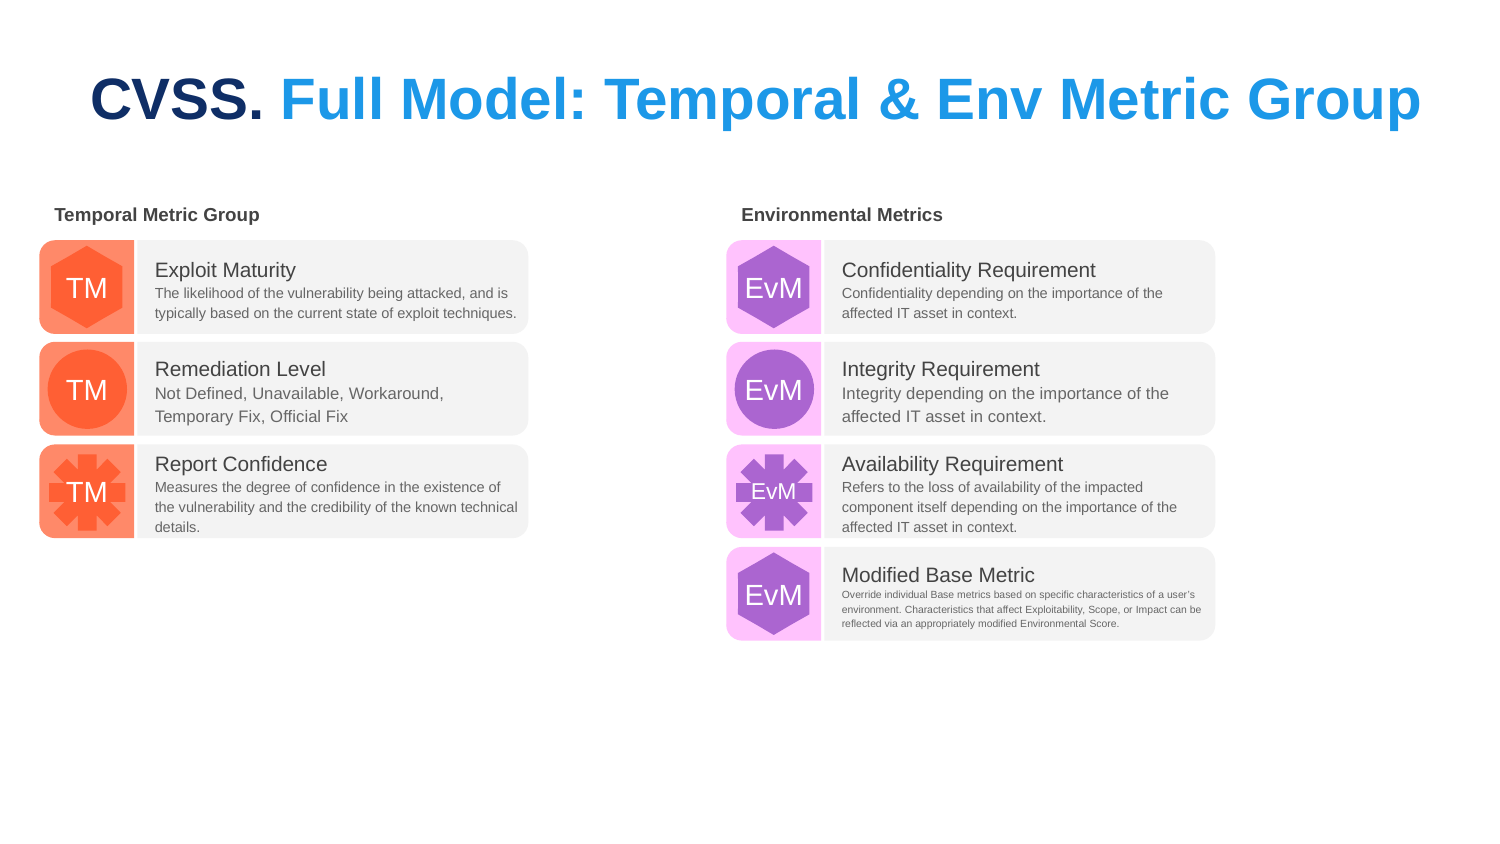

# CVSS. Full Model: Temporal & Env Metric Group

Temporal Metric Group

Exploit Maturity
The likelihood of the vulnerability being attacked, and is typically based on the current state of exploit techniques.

TM

Remediation Level
Not Defined, Unavailable, Workaround, Temporary Fix, Official Fix

TM

Report Confidence
Measures the degree of confidence in the existence of the vulnerability and the credibility of the known technical details.

TM

Environmental Metrics

Confidentiality Requirement
Confidentiality depending on the importance of the affected IT asset in context.

EvM

Integrity Requirement
Integrity depending on the importance of the affected IT asset in context.

EvM

Availability Requirement
Refers to the loss of availability of the impacted component itself depending on the importance of the affected IT asset in context.

EvM

Modified Base Metric
Override individual Base metrics based on specific characteristics of a user’s environment. Characteristics that affect Exploitability, Scope, or Impact can be reflected via an appropriately modified Environmental Score.

EvM